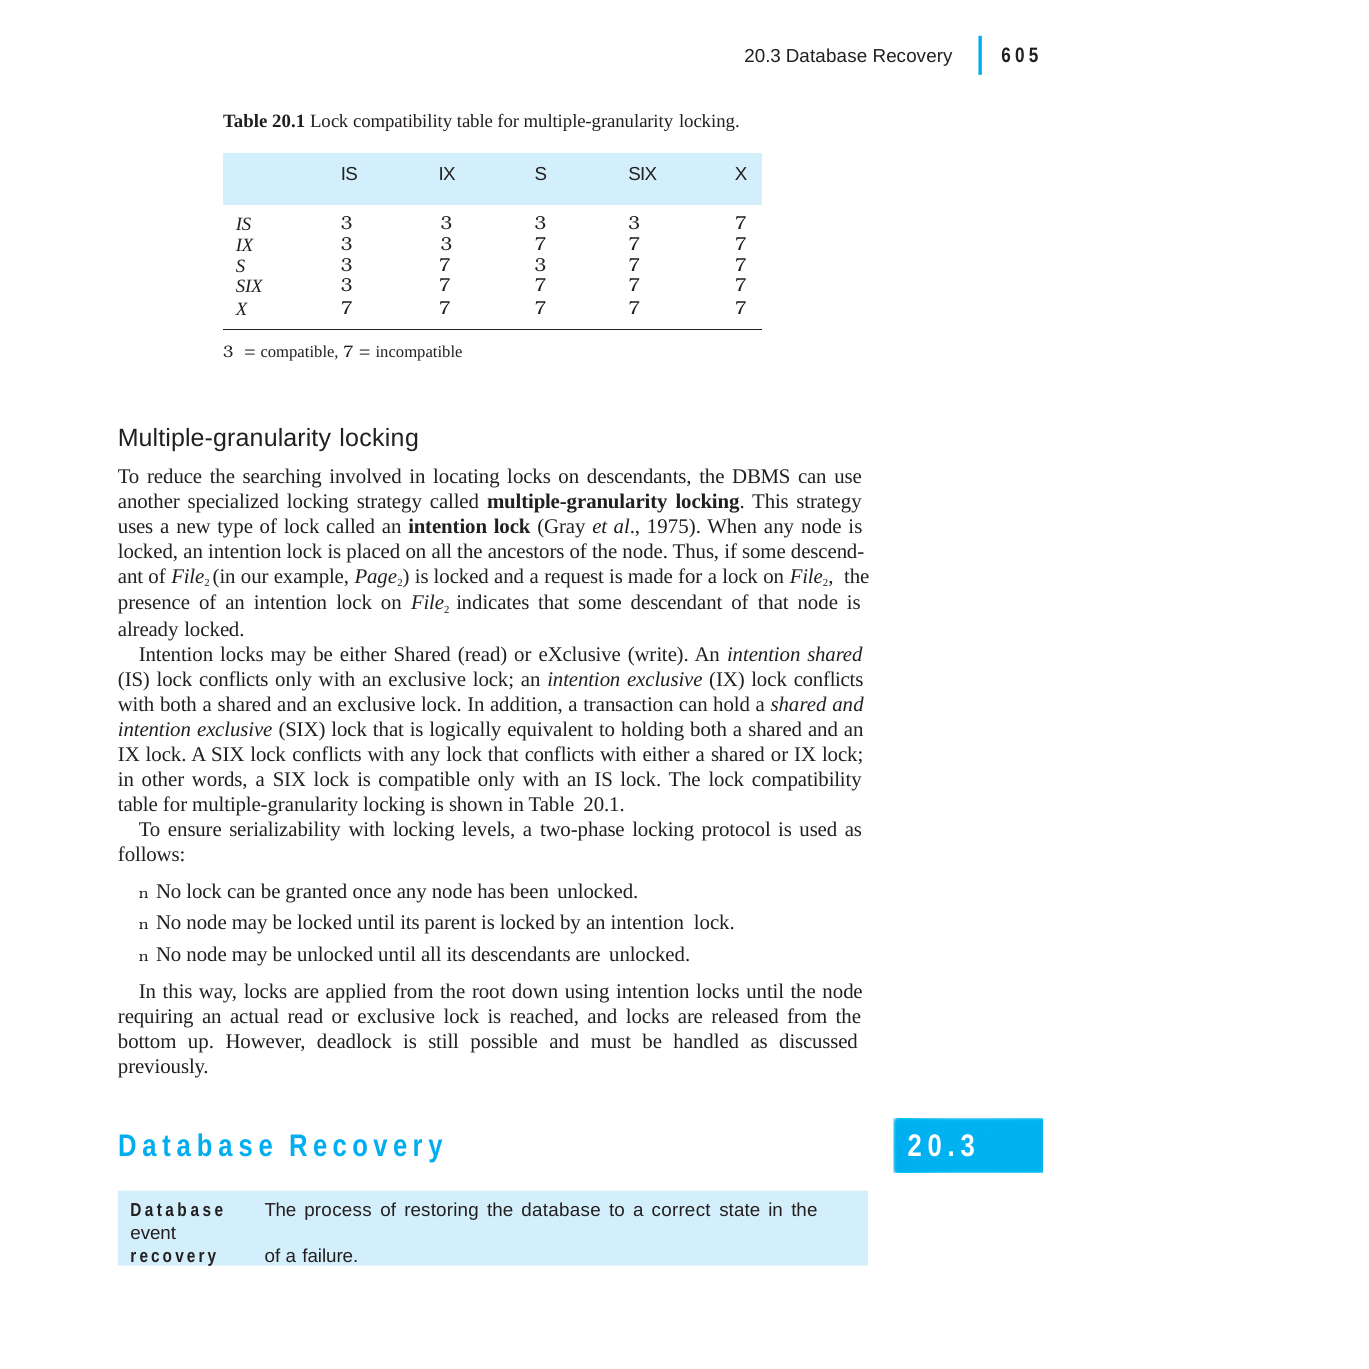

|
605
20.3 Database Recovery
Table 20.1 Lock compatibility table for multiple-granularity locking.
|  | IS | IX | S | SIX | X |
| --- | --- | --- | --- | --- | --- |
| IS | 3 | 3 | 3 | 3 | 7 |
| IX | 3 | 3 | 7 | 7 | 7 |
| S | 3 | 7 | 3 | 7 | 7 |
| SIX | 3 | 7 | 7 | 7 | 7 |
| X | 7 | 7 | 7 | 7 | 7 |
3 = compatible, 7 = incompatible

Multiple-granularity locking
To reduce the searching involved in locating locks on descendants, the DBMS can use  another specialized locking strategy called multiple-granularity locking. This strategy  uses a new type of lock called an intention lock (Gray et al., 1975). When any node is  locked, an intention lock is placed on all the ancestors of the node. Thus, if some descend-  ant of File2 (in our example, Page2) is locked and a request is made for a lock on File2,  the presence of an intention lock on File2 indicates that some descendant of that node is  already locked.
Intention locks may be either Shared (read) or eXclusive (write). An intention shared  (IS) lock conflicts only with an exclusive lock; an intention exclusive (IX) lock conflicts  with both a shared and an exclusive lock. In addition, a transaction can hold a shared and  intention exclusive (SIX) lock that is logically equivalent to holding both a shared and an  IX lock. A SIX lock conflicts with any lock that conflicts with either a shared or IX lock;  in other words, a SIX lock is compatible only with an IS lock. The lock compatibility  table for multiple-granularity locking is shown in Table 20.1.
To ensure serializability with locking levels, a two-phase locking protocol is used as  follows:
n No lock can be granted once any node has been unlocked.
n No node may be locked until its parent is locked by an intention lock.
n No node may be unlocked until all its descendants are unlocked.
In this way, locks are applied from the root down using intention locks until the node  requiring an actual read or exclusive lock is reached, and locks are released from the  bottom up. However, deadlock is still possible and must be handled as discussed  previously.

Database Recovery
20.3
Database	The process of restoring the database to a correct state in the event
recovery	of a failure.